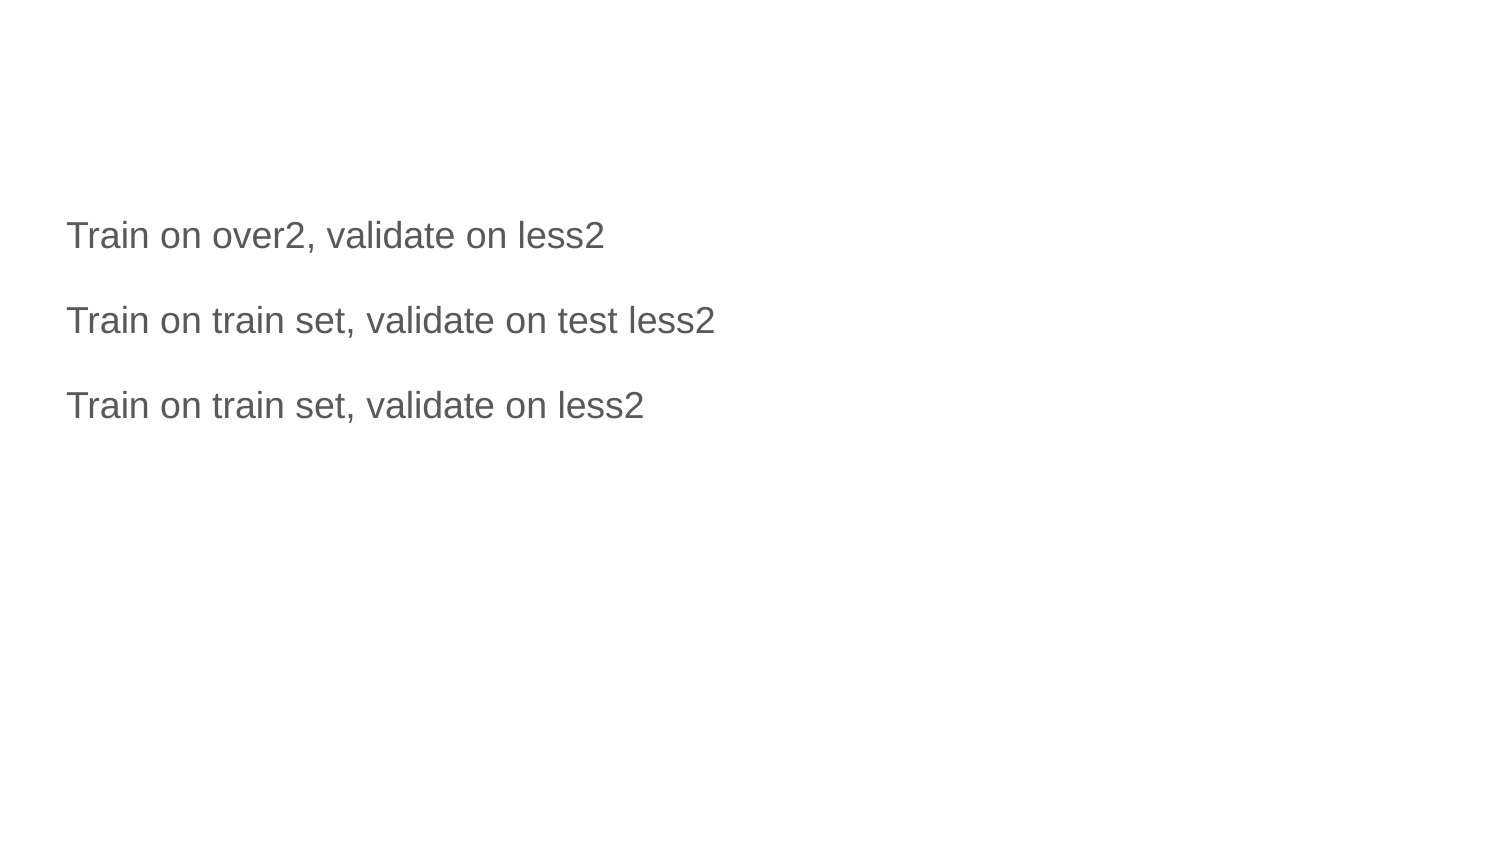

#
Train on over2, validate on less2
Train on train set, validate on test less2
Train on train set, validate on less2